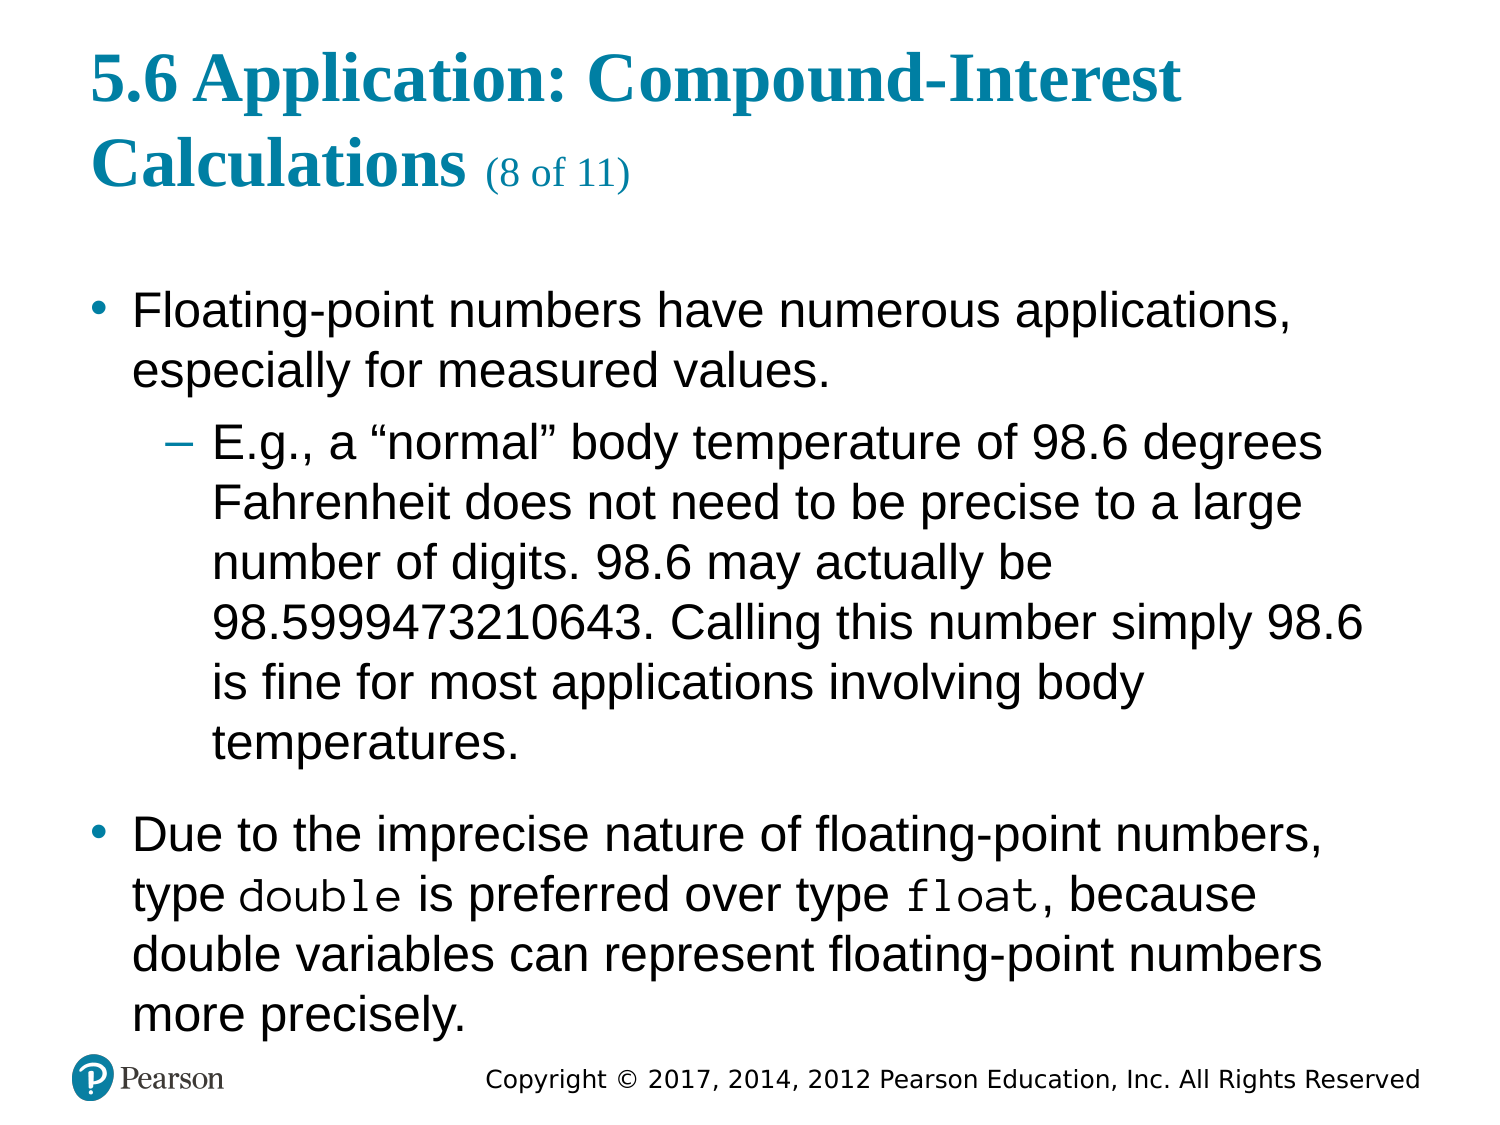

# 5.6 Application: Compound-Interest Calculations (8 of 11)
Floating-point numbers have numerous applications, especially for measured values.
E.g., a “normal” body temperature of 98.6 degrees Fahrenheit does not need to be precise to a large number of digits. 98.6 may actually be 98.5999473210643. Calling this number simply 98.6 is fine for most applications involving body temperatures.
Due to the imprecise nature of floating-point numbers, type double is preferred over type float, because double variables can represent floating-point numbers more precisely.